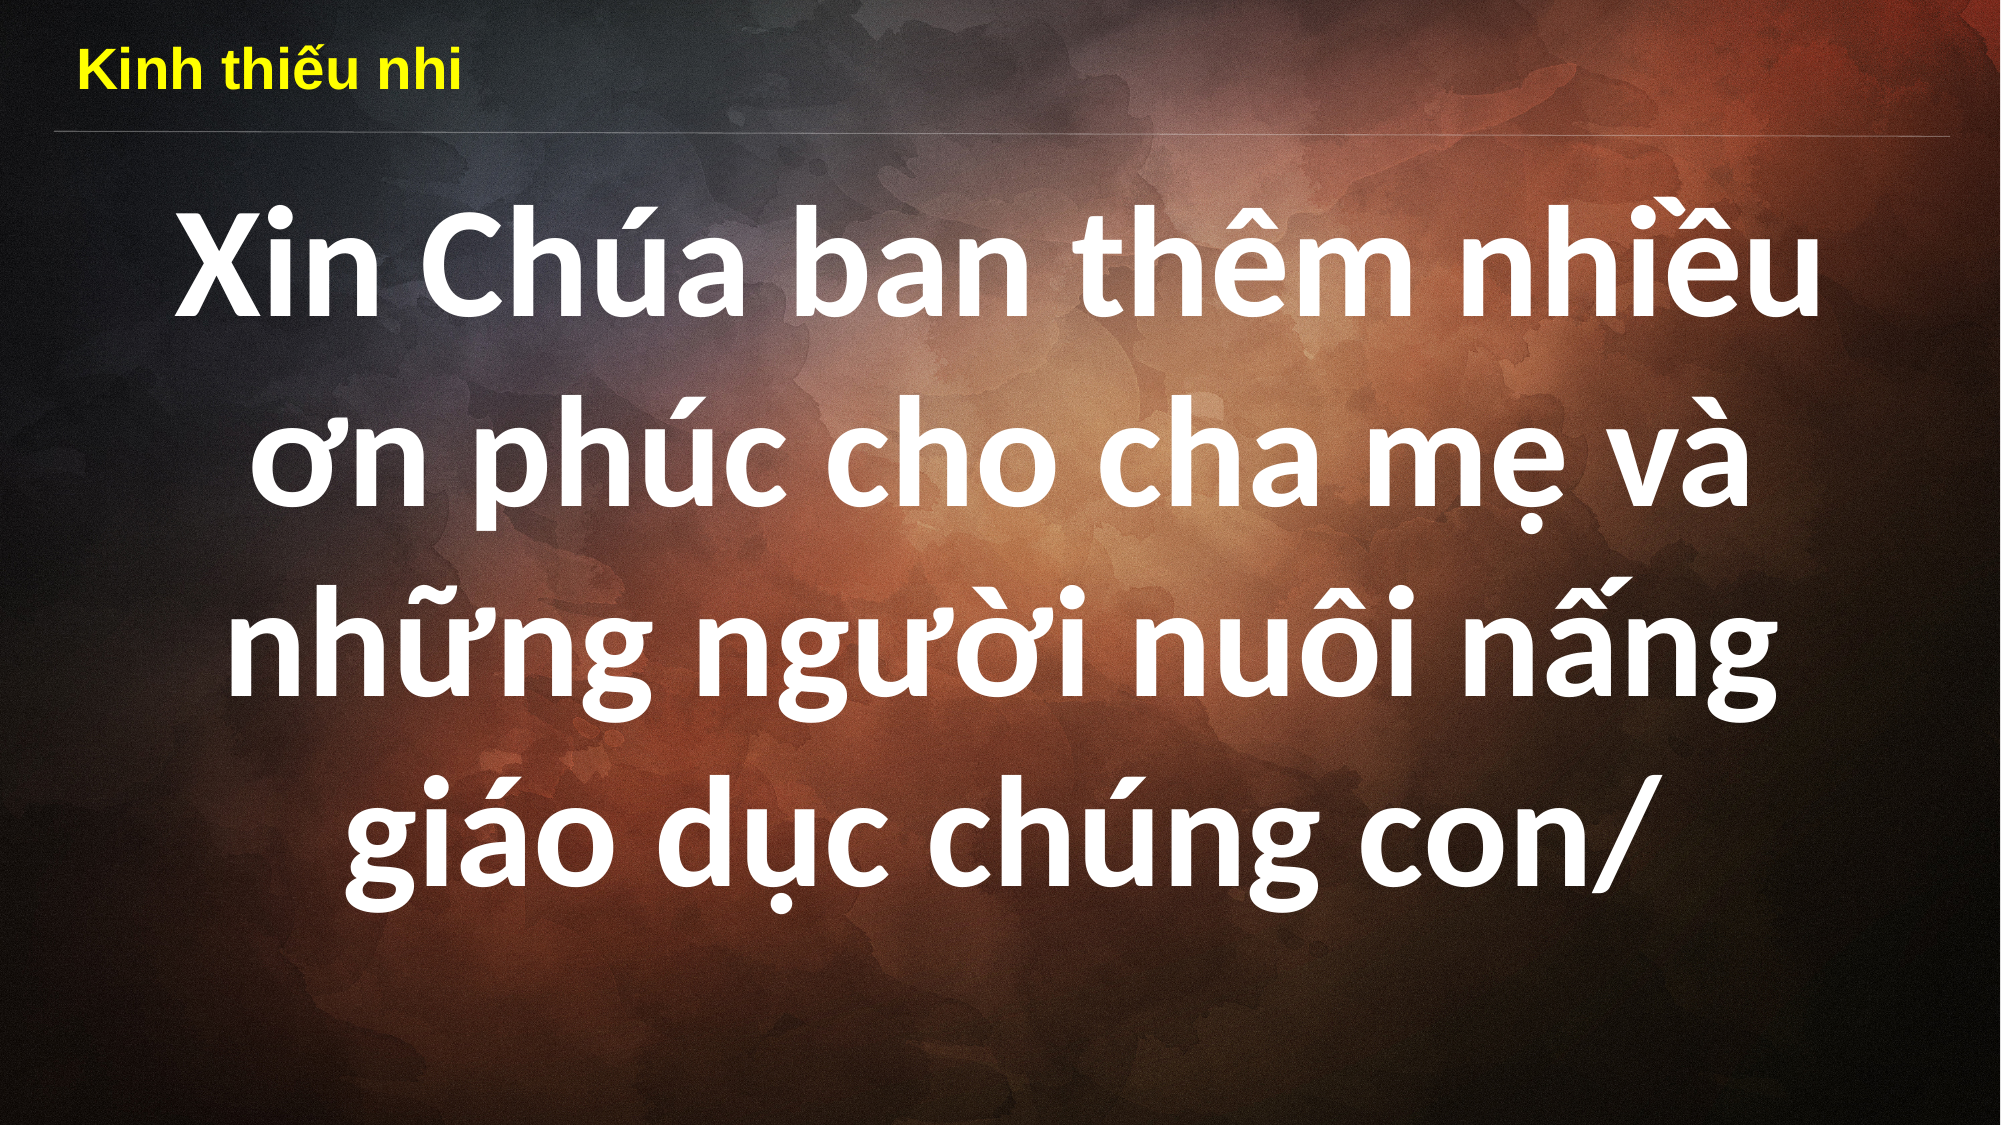

Kinh thiếu nhi
Xin Chúa ban thêm nhiều ơn phúc cho cha mẹ và những người nuôi nấng giáo dục chúng con/